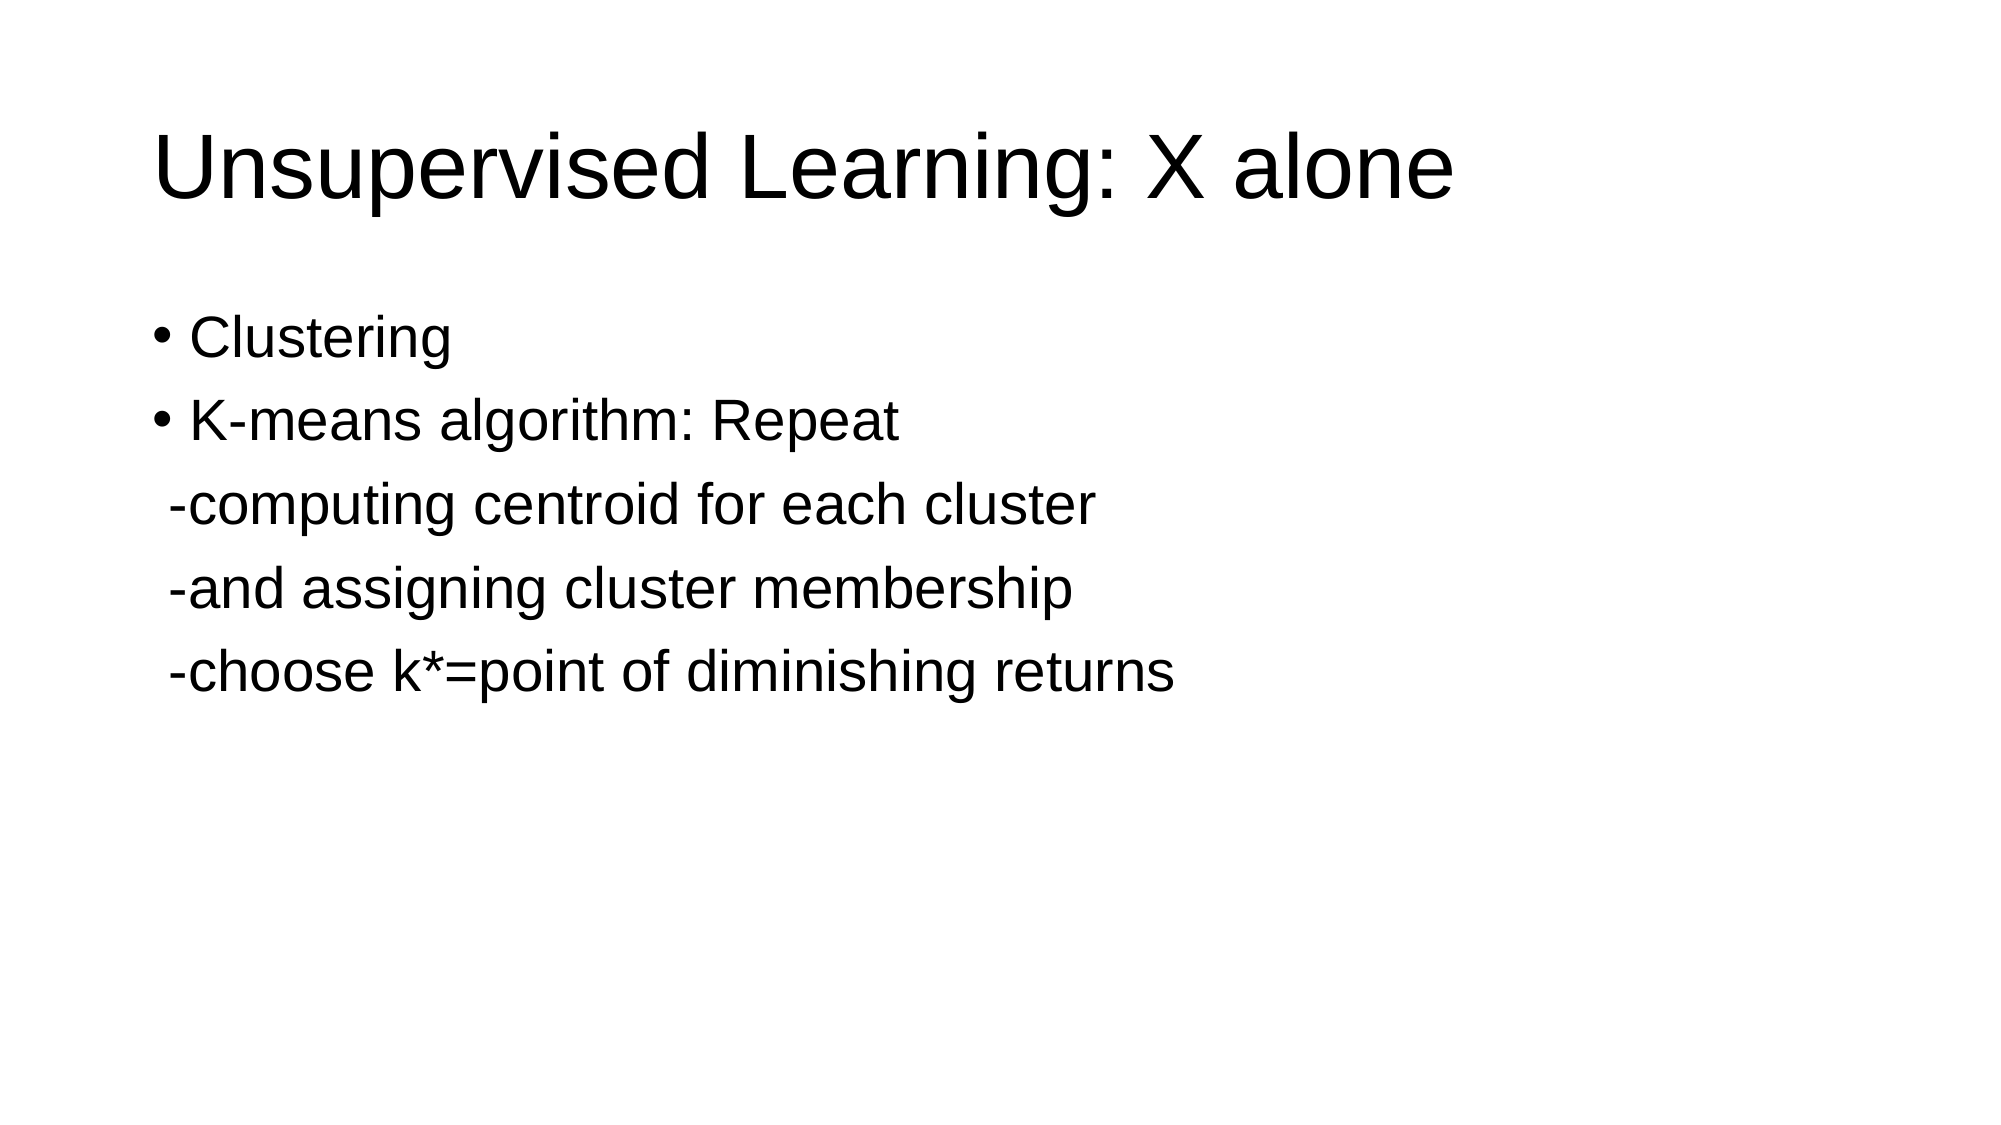

# Unsupervised Learning: X alone
Clustering
K-means algorithm: Repeat
 -computing centroid for each cluster
 -and assigning cluster membership
 -choose k*=point of diminishing returns